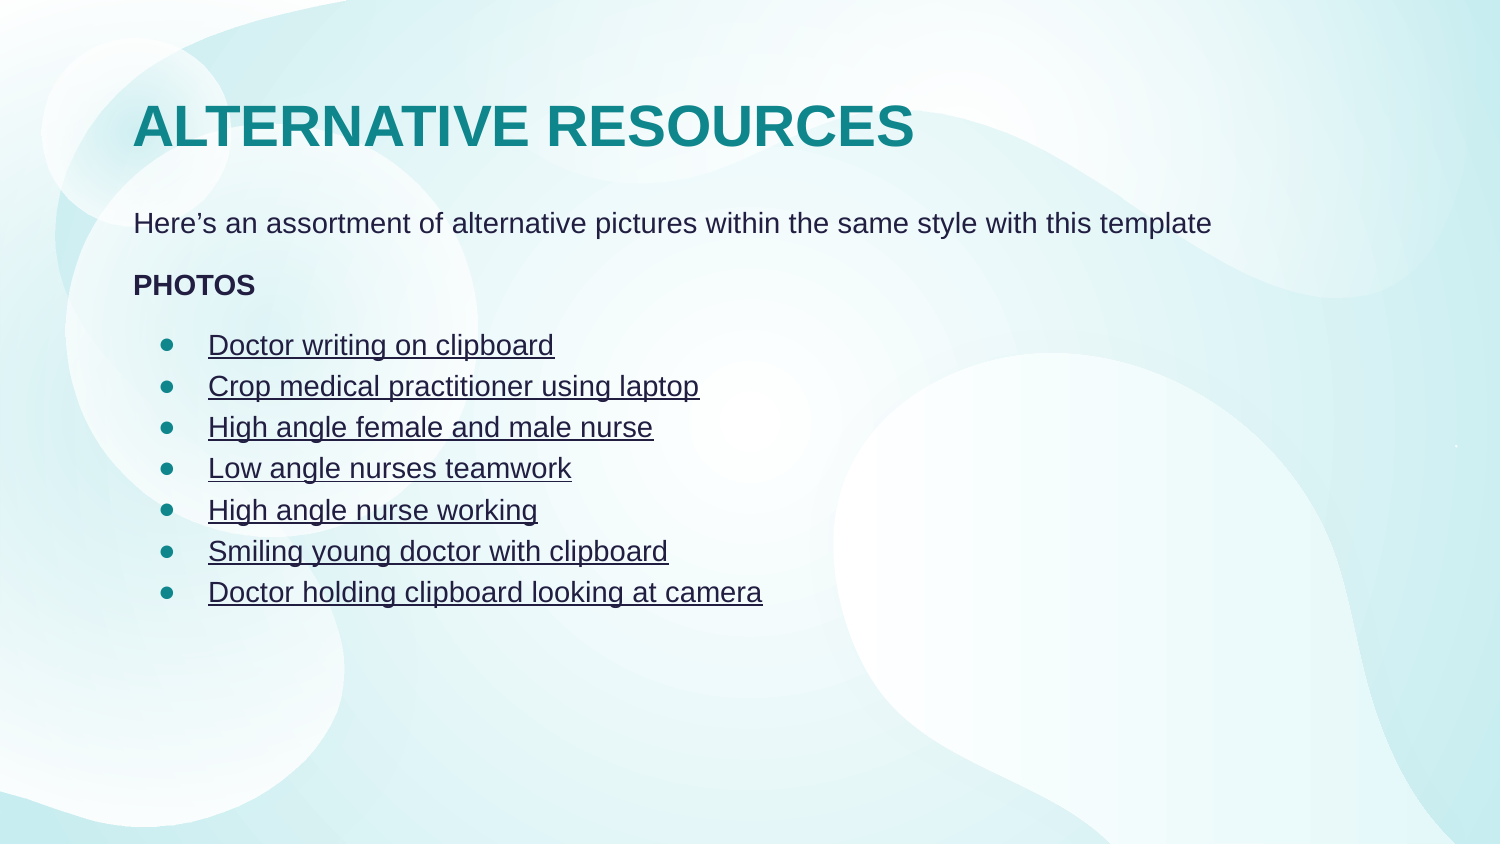

# ALTERNATIVE RESOURCES
Here’s an assortment of alternative pictures within the same style with this template
PHOTOS
Doctor writing on clipboard
Crop medical practitioner using laptop
High angle female and male nurse
Low angle nurses teamwork
High angle nurse working
Smiling young doctor with clipboard
Doctor holding clipboard looking at camera